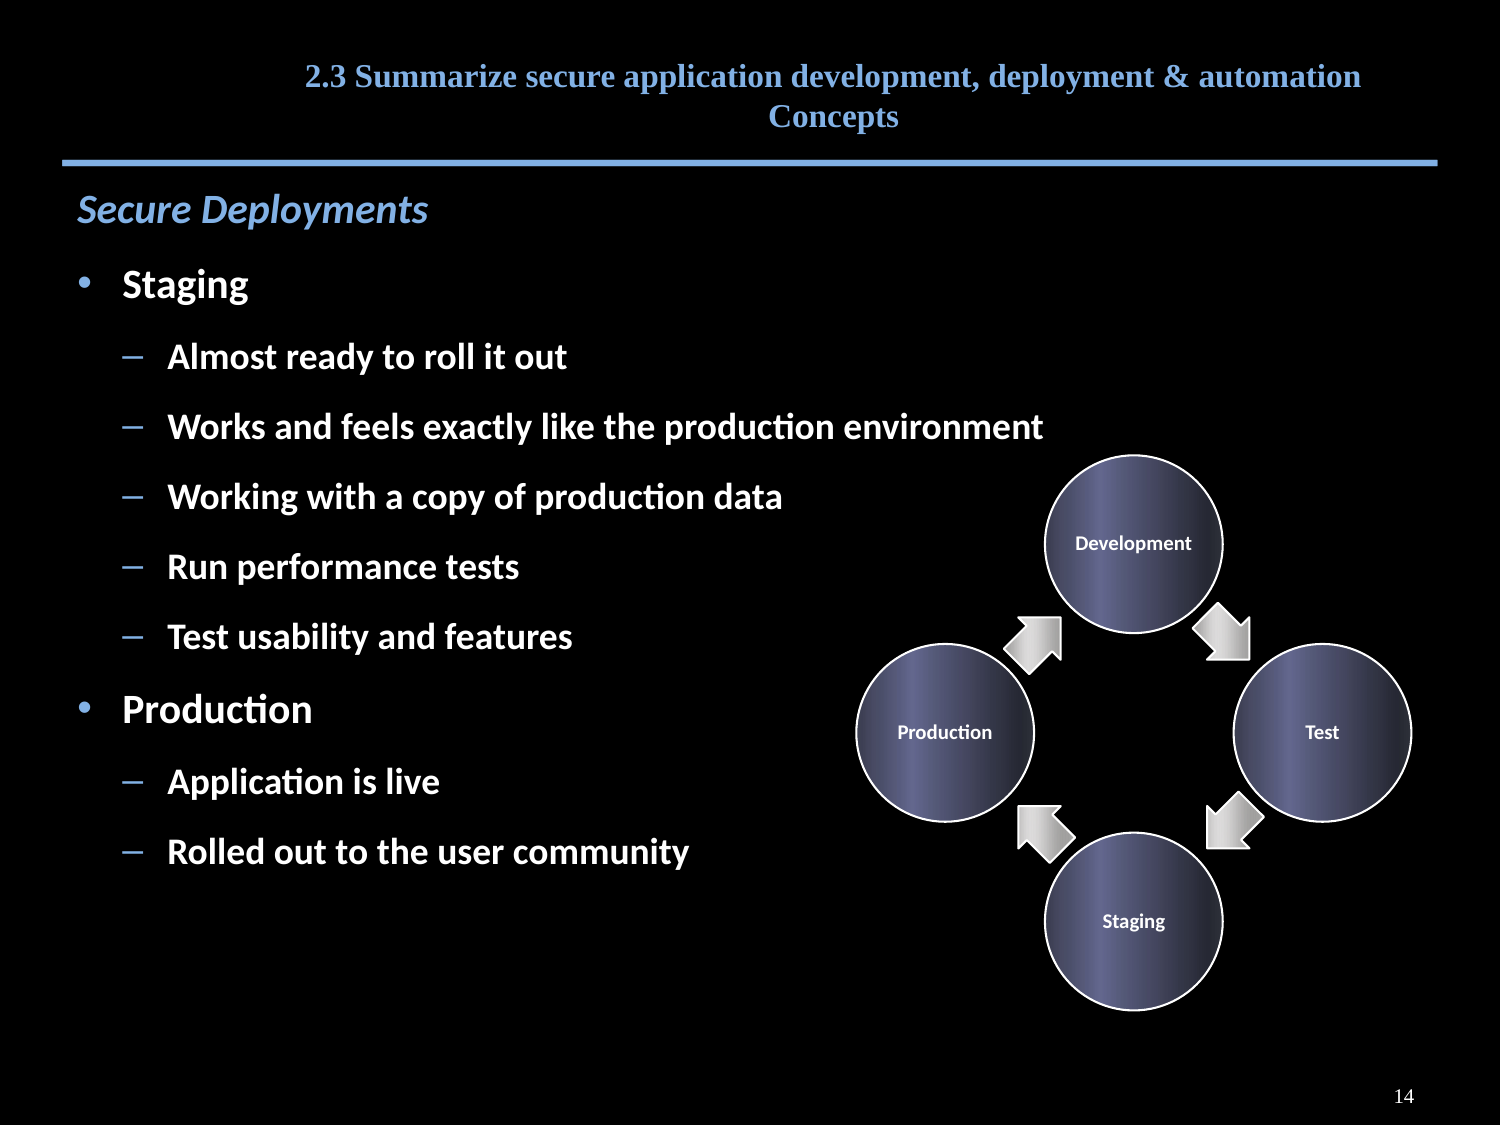

# 2.3 Summarize secure application development, deployment & automation Concepts
Secure Deployments
Staging
Almost ready to roll it out
Works and feels exactly like the production environment
Working with a copy of production data
Run performance tests
Test usability and features
Production
Application is live
Rolled out to the user community
Development

Test

Staging

Production

14